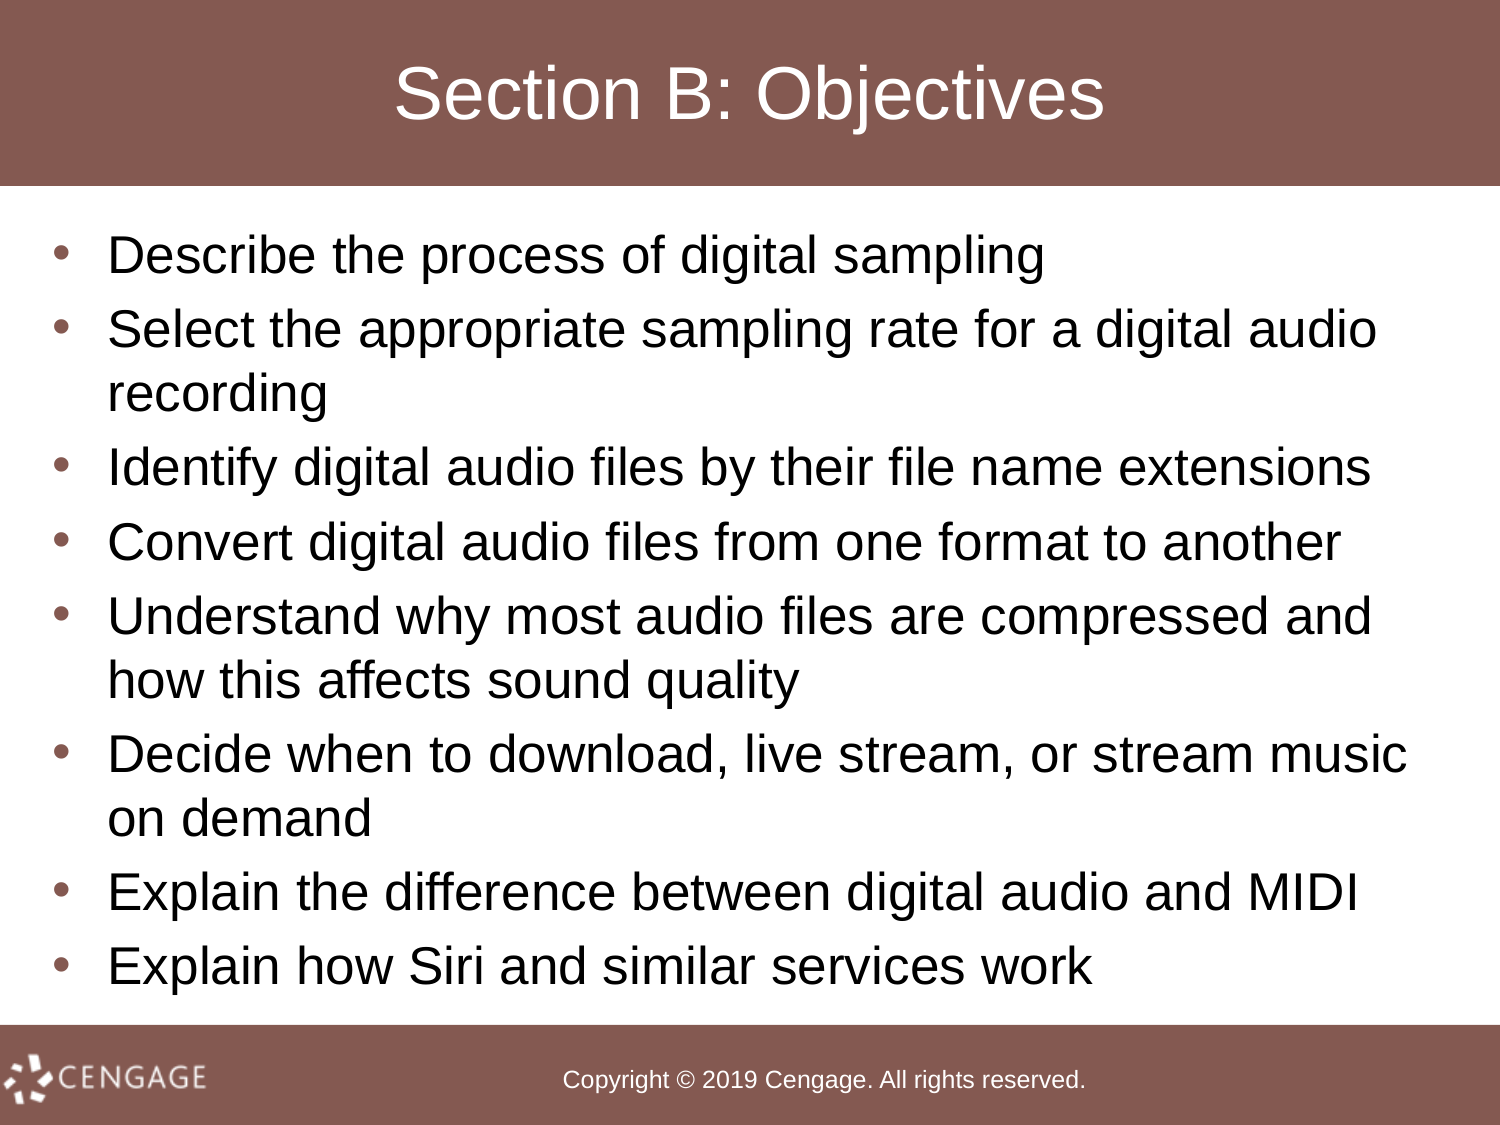

# Section B: Objectives
Describe the process of digital sampling
Select the appropriate sampling rate for a digital audio recording
Identify digital audio files by their file name extensions
Convert digital audio files from one format to another
Understand why most audio files are compressed and how this affects sound quality
Decide when to download, live stream, or stream music on demand
Explain the difference between digital audio and MIDI
Explain how Siri and similar services work